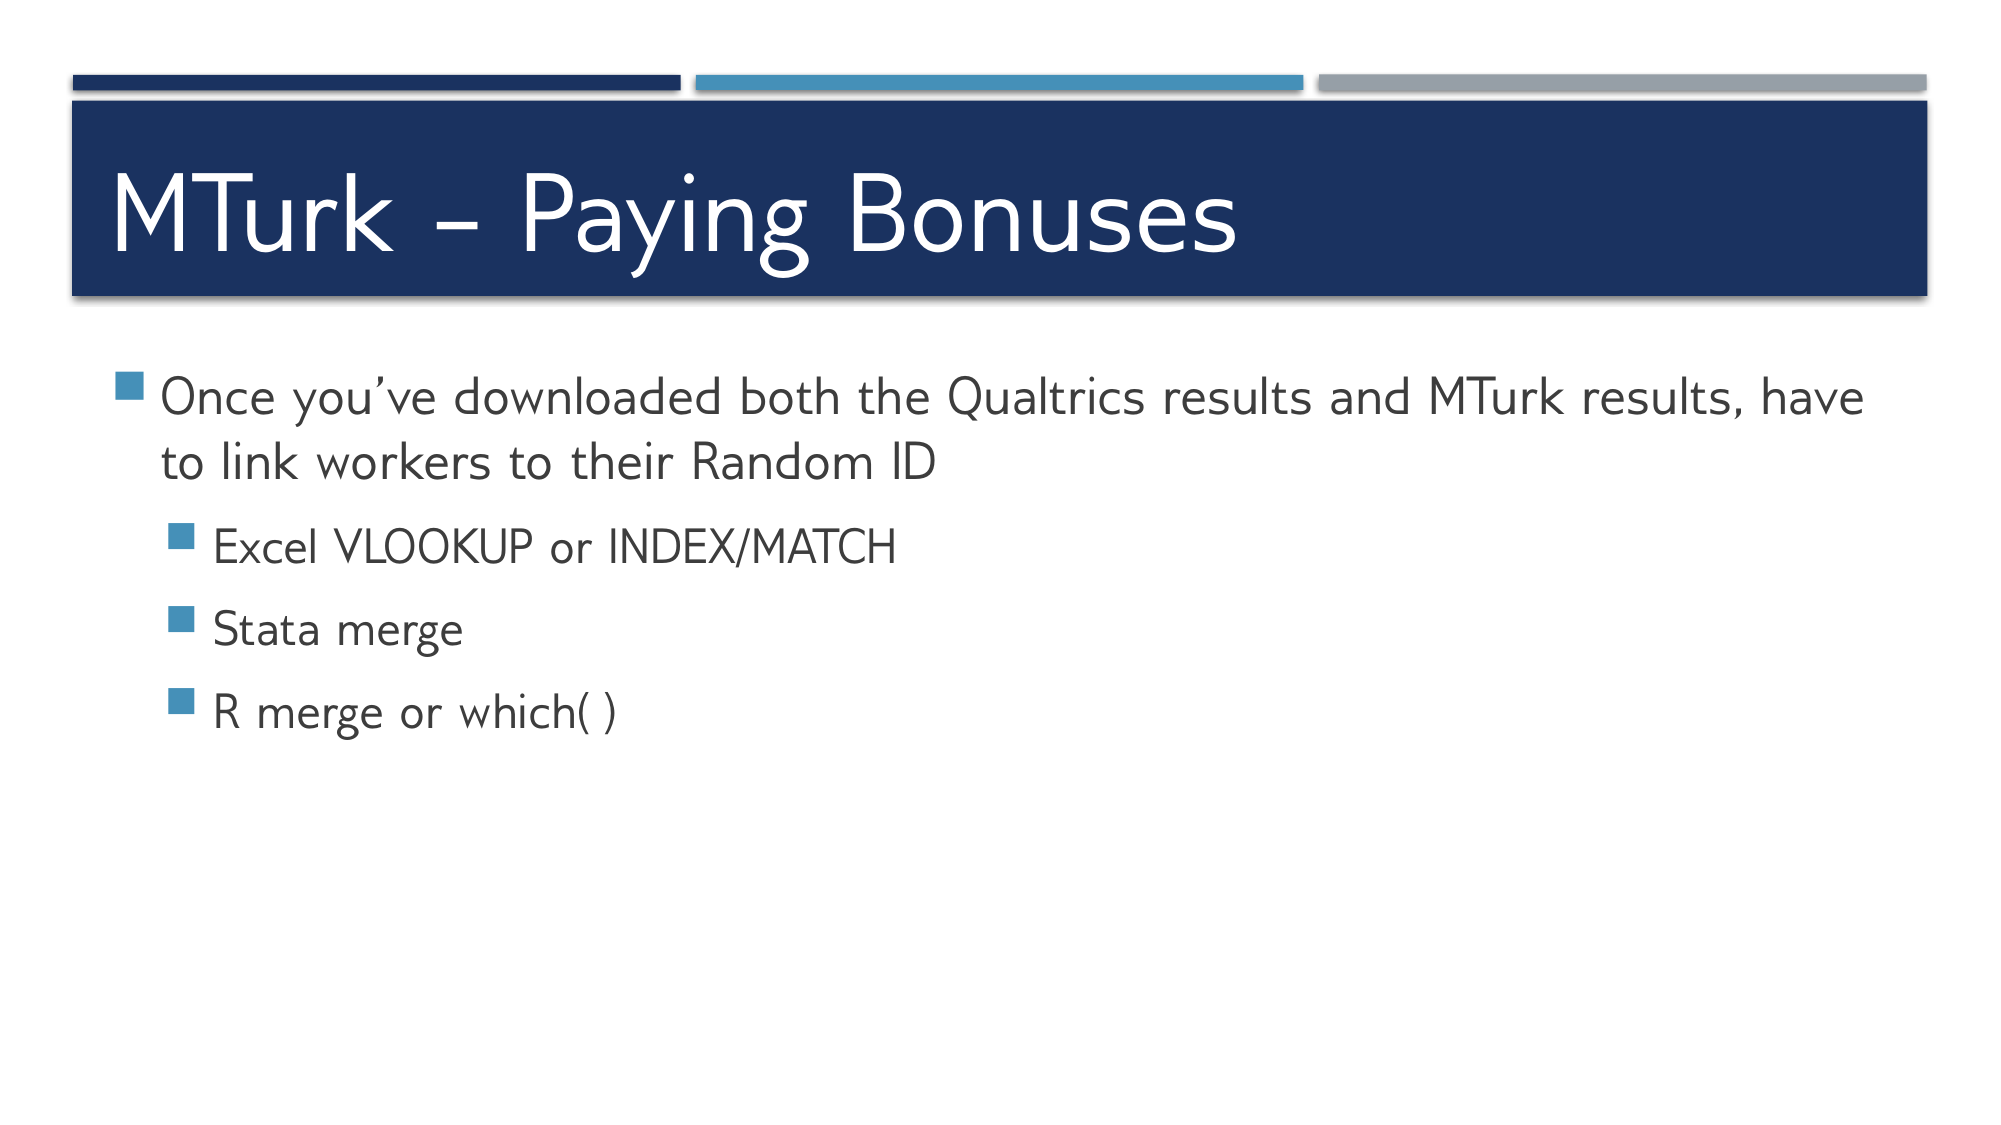

# MTurk – Paying Bonuses
Once you’ve downloaded both the Qualtrics results and MTurk results, have to link workers to their Random ID
Excel VLOOKUP or INDEX/MATCH
Stata merge
R merge or which( )